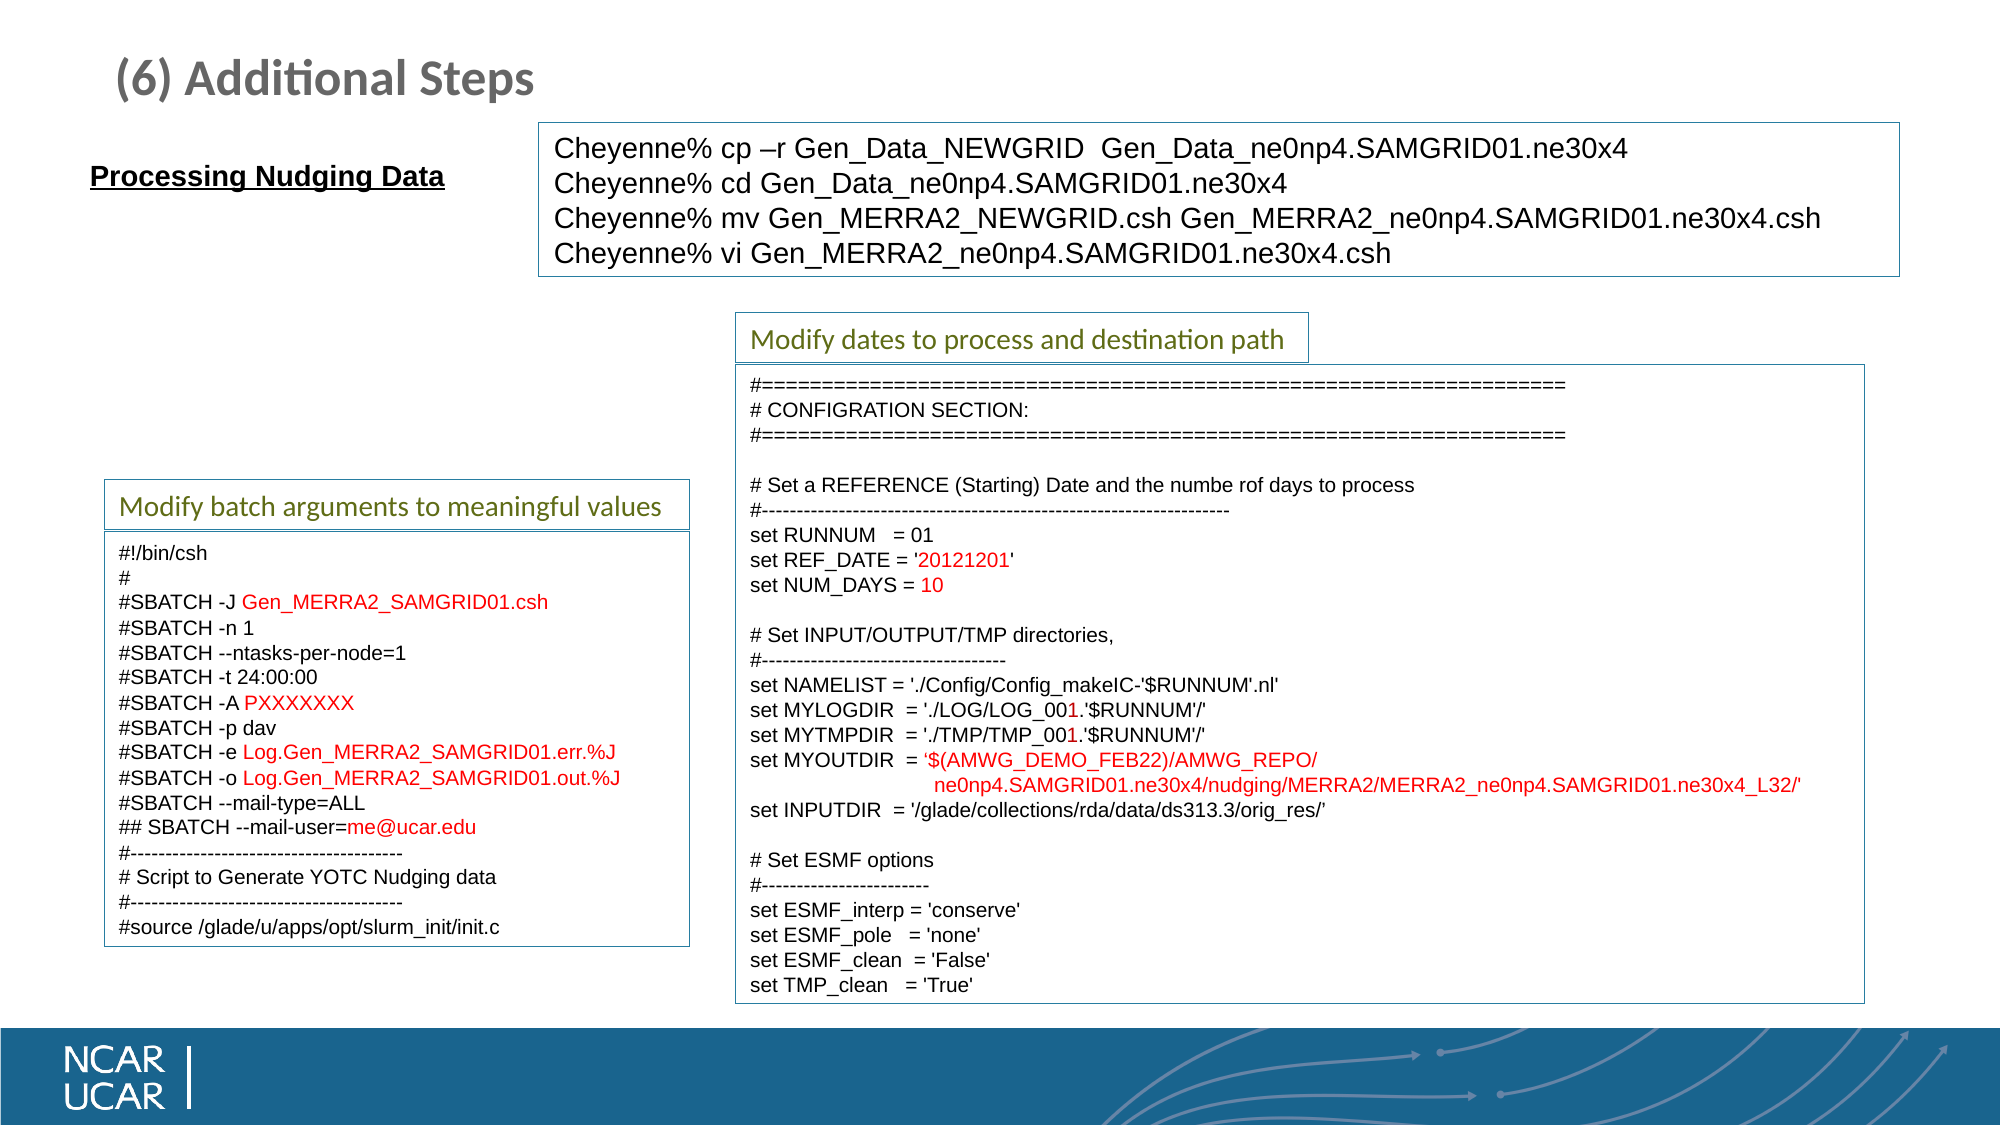

# (6) Additional Steps
Cheyenne% cp –r Gen_Data_NEWGRID  Gen_Data_ne0np4.SAMGRID01.ne30x4
Cheyenne% cd Gen_Data_ne0np4.SAMGRID01.ne30x4
Cheyenne% mv Gen_MERRA2_NEWGRID.csh Gen_MERRA2_ne0np4.SAMGRID01.ne30x4.csh
Cheyenne% vi Gen_MERRA2_ne0np4.SAMGRID01.ne30x4.csh
Processing Nudging Data
Modify dates to process and destination path
#===================================================================
# CONFIGRATION SECTION:
#===================================================================
# Set a REFERENCE (Starting) Date and the numbe rof days to process
#-------------------------------------------------------------------
set RUNNUM   = 01
set REF_DATE = '20121201'
set NUM_DAYS = 10

# Set INPUT/OUTPUT/TMP directories,
#-----------------------------------
set NAMELIST = './Config/Config_makeIC-'$RUNNUM'.nl'
set MYLOGDIR  = './LOG/LOG_001.'$RUNNUM'/'
set MYTMPDIR  = './TMP/TMP_001.'$RUNNUM'/'
set MYOUTDIR  = ‘$(AMWG_DEMO_FEB22)/AMWG_REPO/
                                ne0np4.SAMGRID01.ne30x4/nudging/MERRA2/MERRA2_ne0np4.SAMGRID01.ne30x4_L32/'
set INPUTDIR  = '/glade/collections/rda/data/ds313.3/orig_res/’

# Set ESMF options
#------------------------
set ESMF_interp = 'conserve'
set ESMF_pole   = 'none'
set ESMF_clean  = 'False'
set TMP_clean   = 'True'
Modify batch arguments to meaningful values
#!/bin/csh
#
#SBATCH -J Gen_MERRA2_SAMGRID01.csh
#SBATCH -n 1
#SBATCH --ntasks-per-node=1
#SBATCH -t 24:00:00
#SBATCH -A PXXXXXXX
#SBATCH -p dav
#SBATCH -e Log.Gen_MERRA2_SAMGRID01.err.%J
#SBATCH -o Log.Gen_MERRA2_SAMGRID01.out.%J
#SBATCH --mail-type=ALL
## SBATCH --mail-user=me@ucar.edu
#---------------------------------------
# Script to Generate YOTC Nudging data
#---------------------------------------
#source /glade/u/apps/opt/slurm_init/init.c